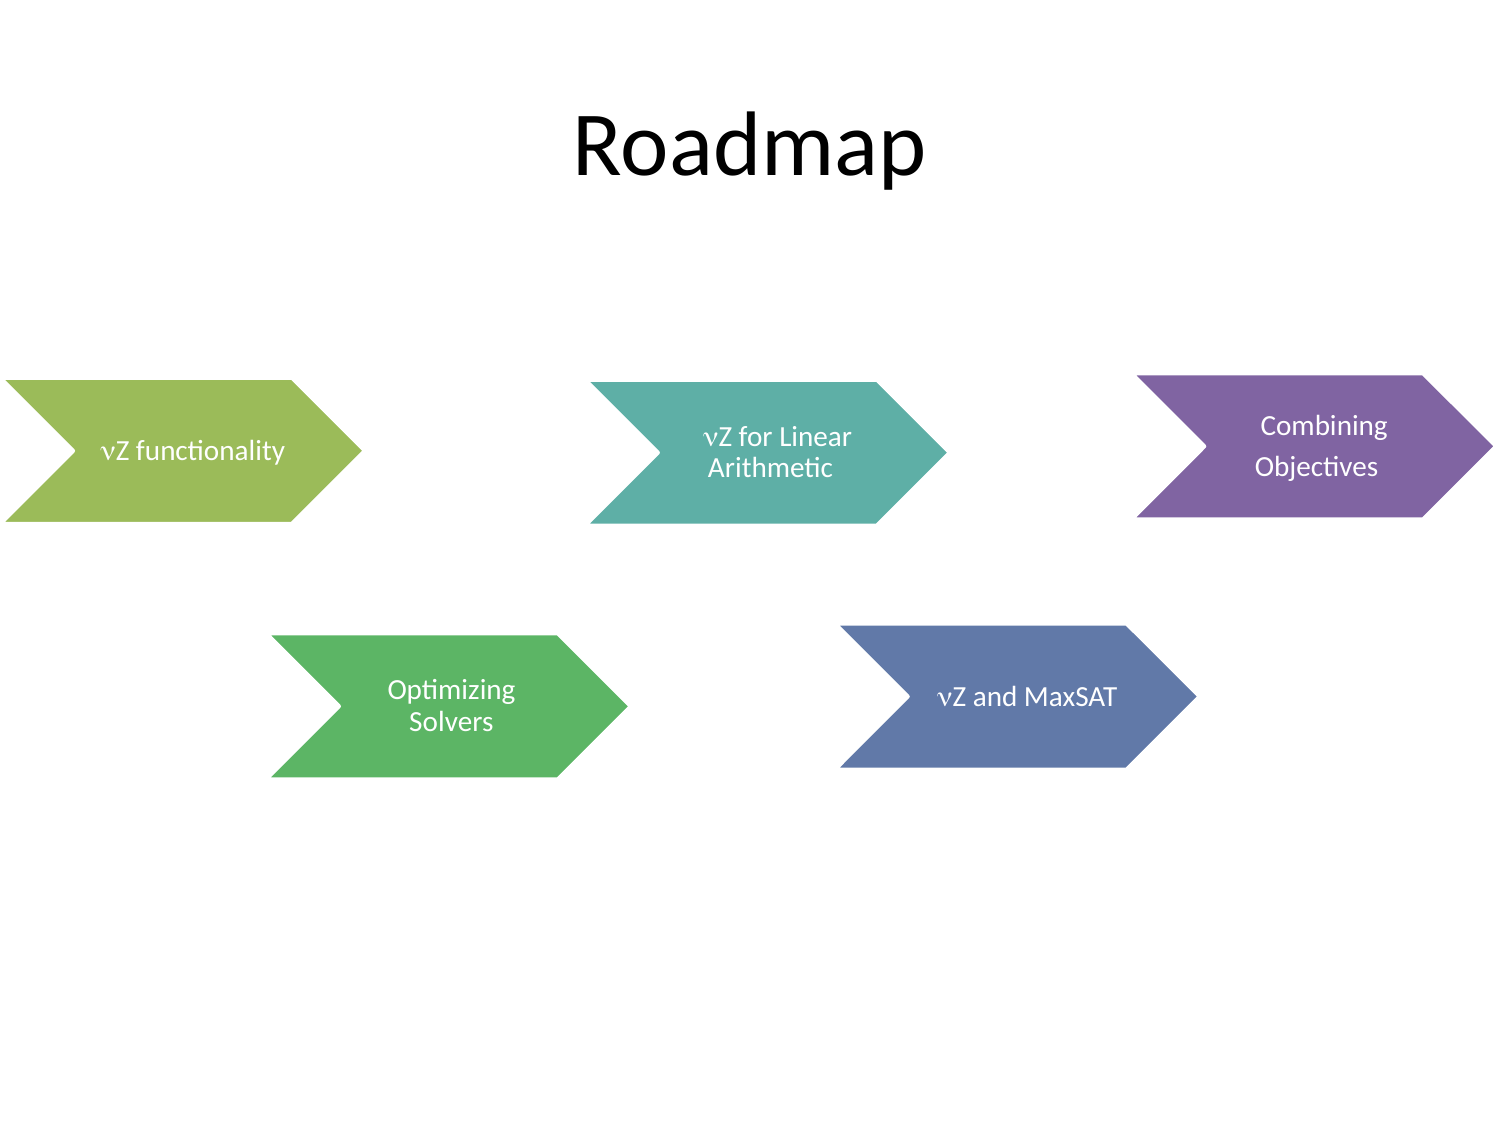

# Roadmap
 νZ functionality
Optimizing Solvers
 νZ for Linear Arithmetic
 νZ and MaxSAT
 Combining
Objectives